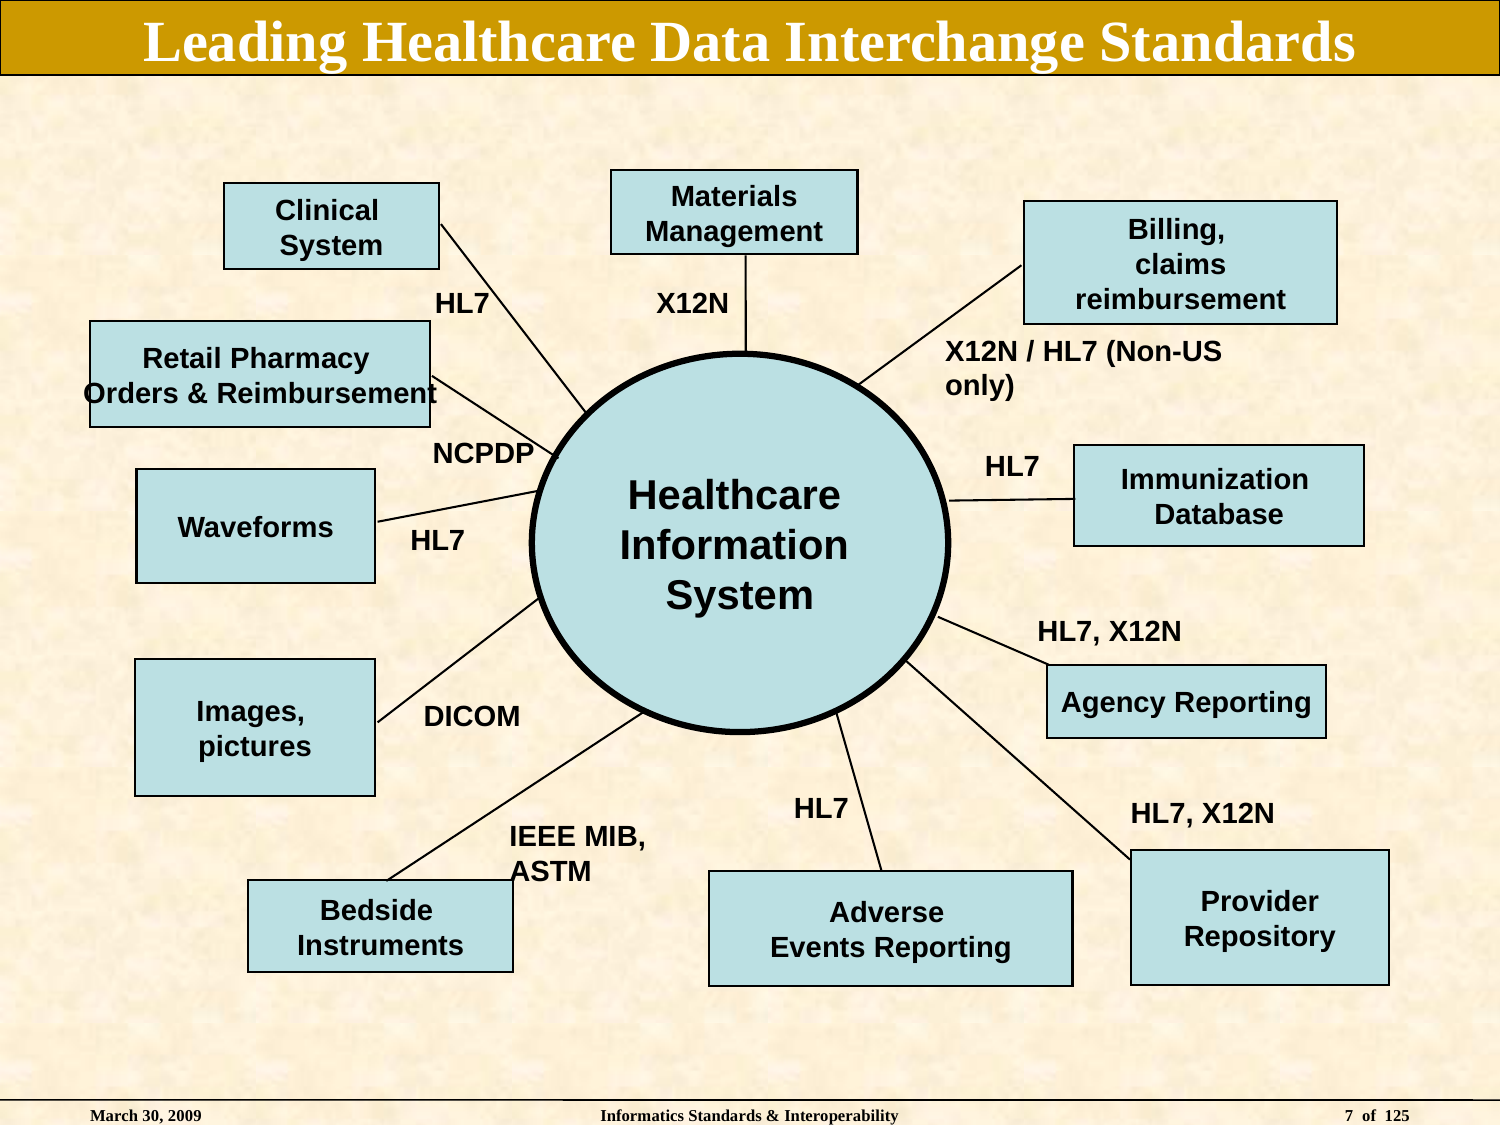

# Leading Healthcare Data Interchange Standards
Materials
Management
Clinical
System
Billing,
claims
reimbursement

HL7
X12N
Retail Pharmacy
Orders & Reimbursement
X12N / HL7 (Non-US only)
Healthcare
Information
System

NCPDP
HL7
Immunization
Database
Waveforms

HL7

HL7, X12N

Images,
pictures

Agency Reporting
DICOM

HL7
HL7, X12N
IEEE MIB,
ASTM
Provider
Repository
Adverse
Events Reporting
Bedside
Instruments
March 30, 2009
Informatics Standards & Interoperability
7  of  125